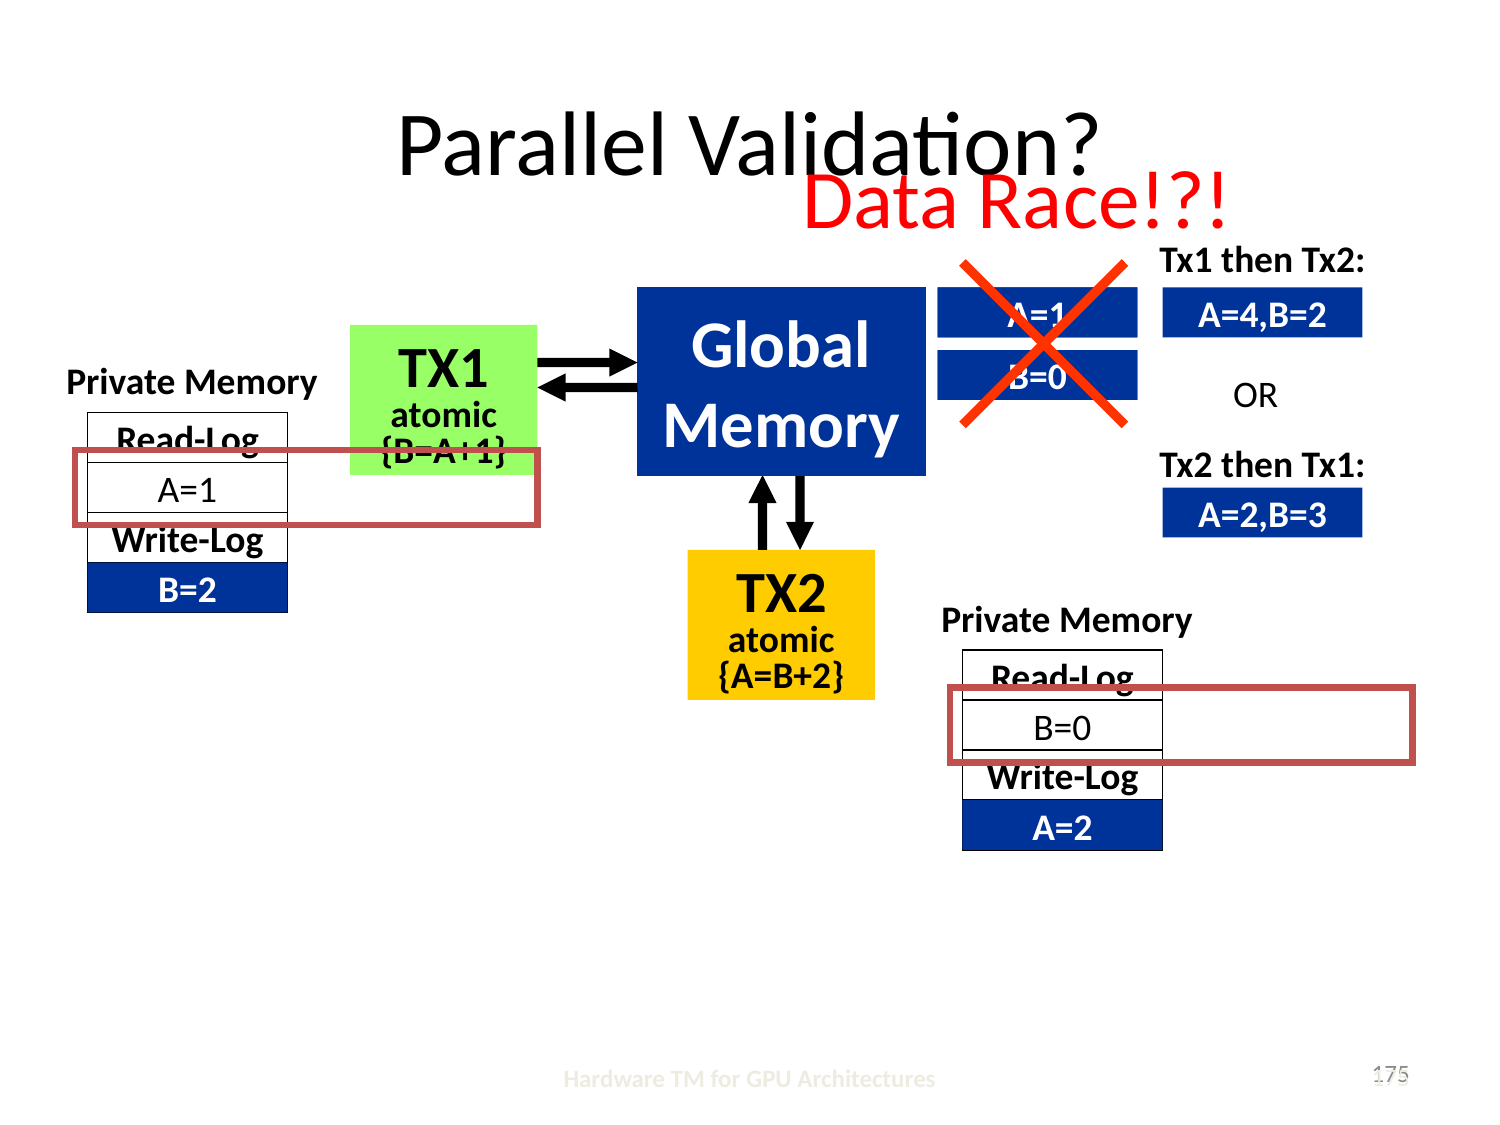

# Parallel Validation?
Data Race!?!

Tx1 then Tx2:
A=4,B=2
OR
Tx2 then Tx1:
A=2,B=3

Global
Memory
A=1
A=1
TX1
atomic
{B=A+1}
Private Memory
B=0
B=0

Read-Log
Write-Log

A=1

TX2
atomic
{A=B+2}
Private Memory

Read-Log
Write-Log
B=2
B=2

B=0
A=2
A=2
175
Hardware TM for GPU Architectures
175